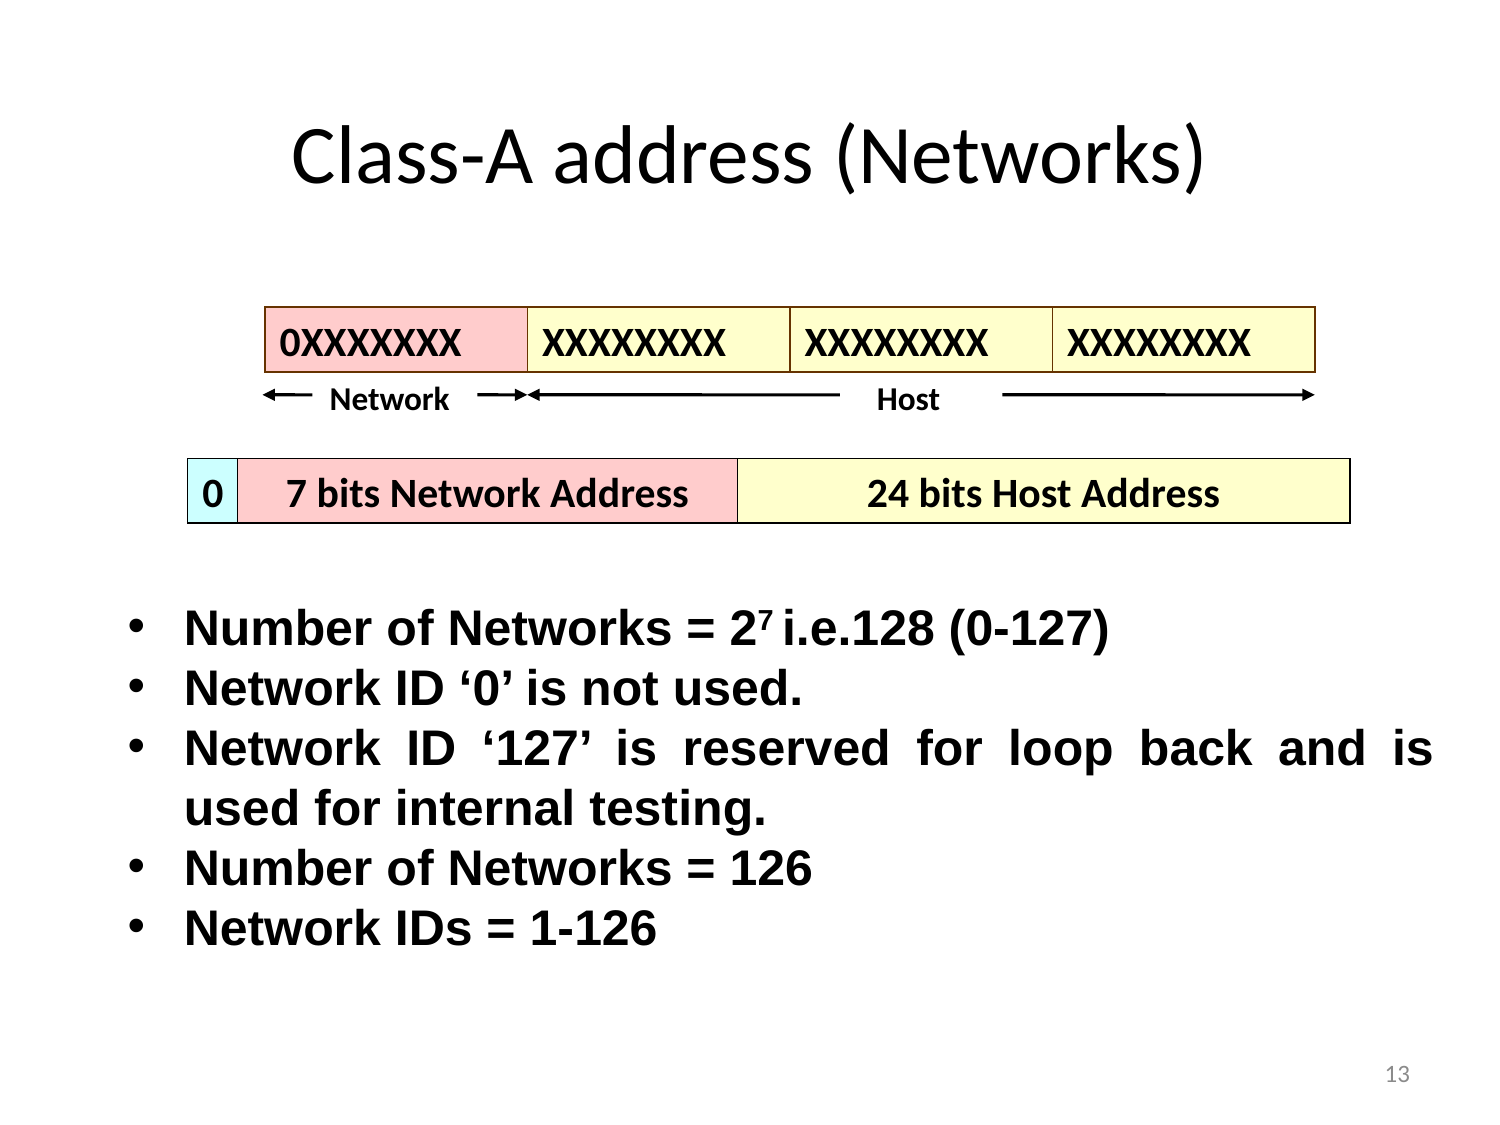

# Class-A address (Networks)
0XXXXXXX
XXXXXXXX
XXXXXXXX
XXXXXXXX
Network
Host

0
7 bits Network Address
24 bits Host Address
Number of Networks = 27 i.e.128 (0-127)
Network ID ‘0’ is not used.
Network ID ‘127’ is reserved for loop back and is used for internal testing.
Number of Networks = 126
Network IDs = 1-126
13